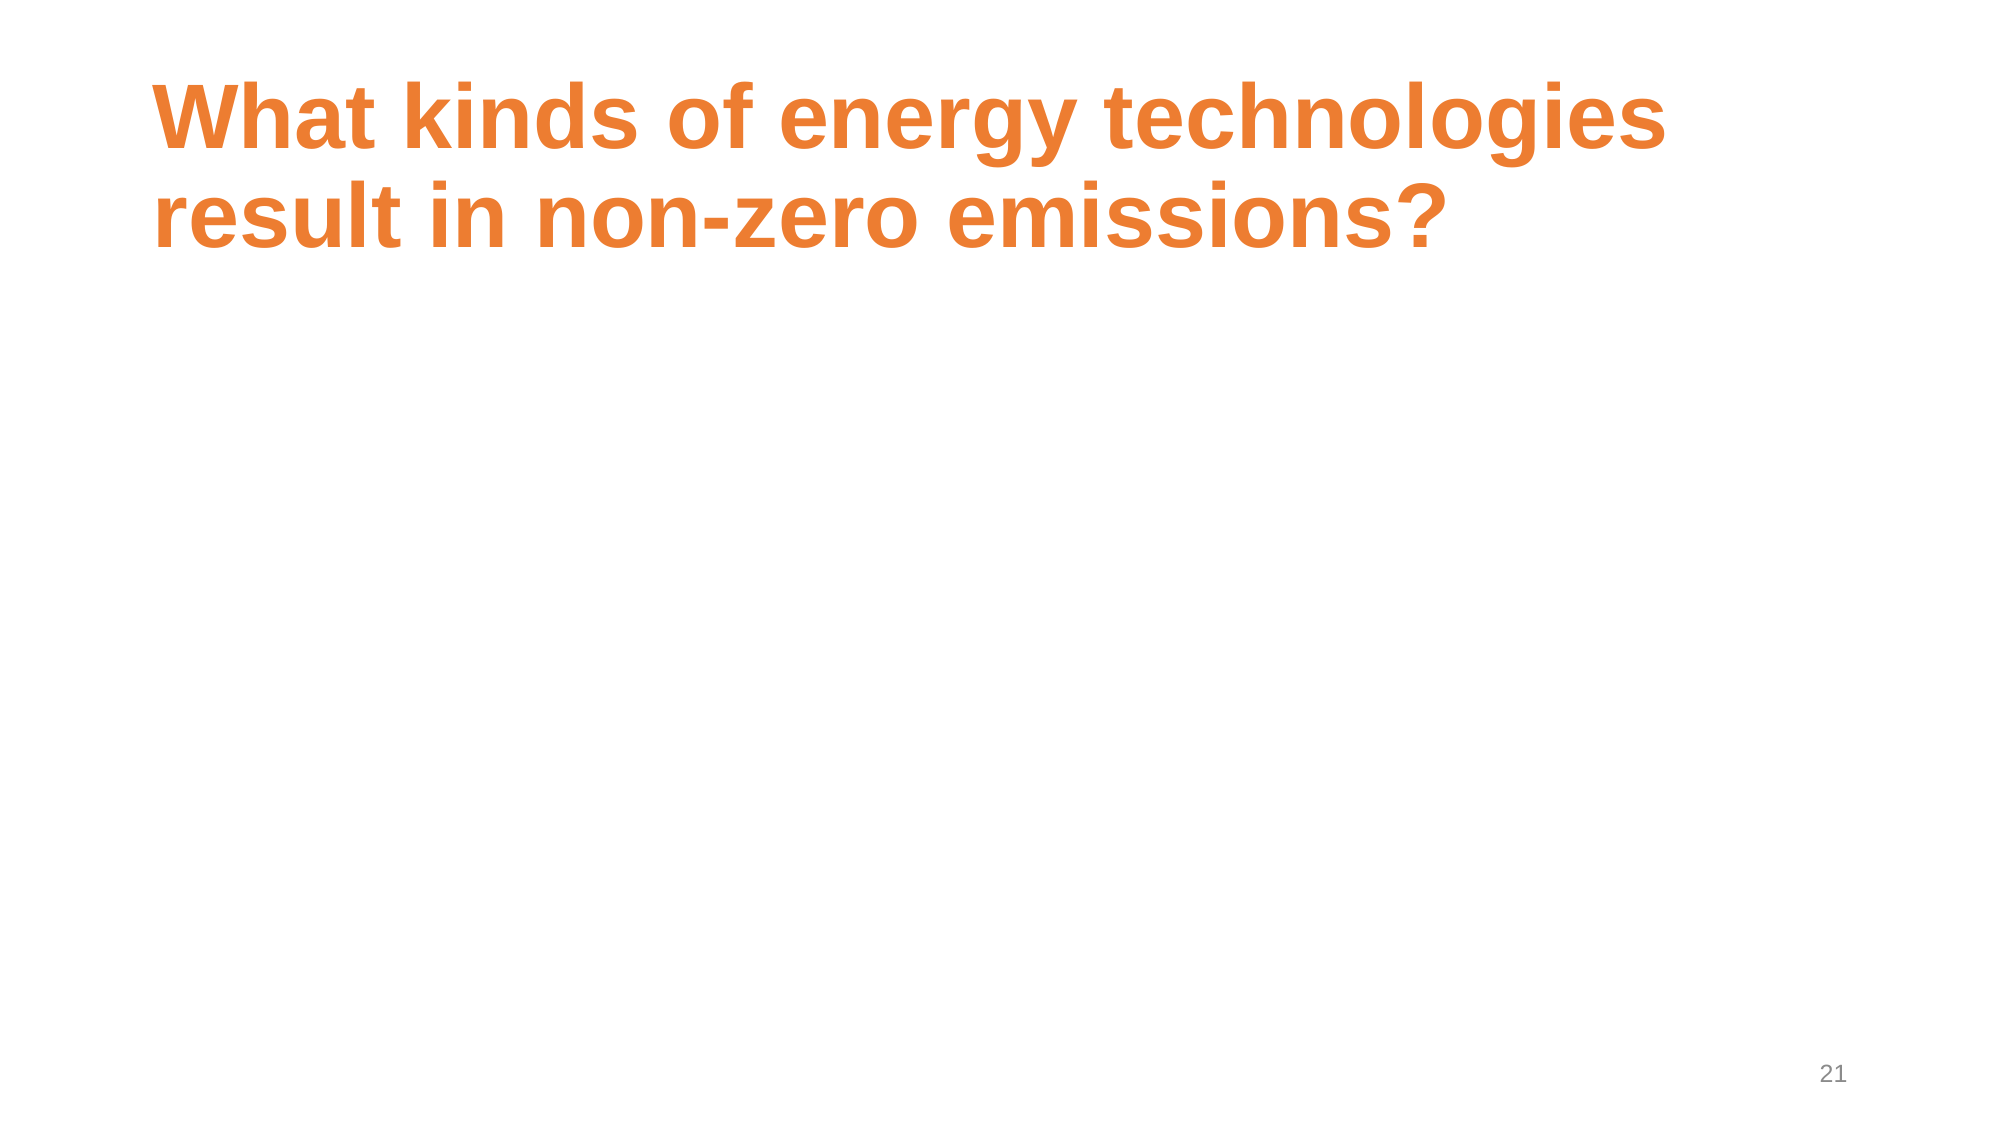

# What kinds of energy technologies result in non-zero emissions?

21